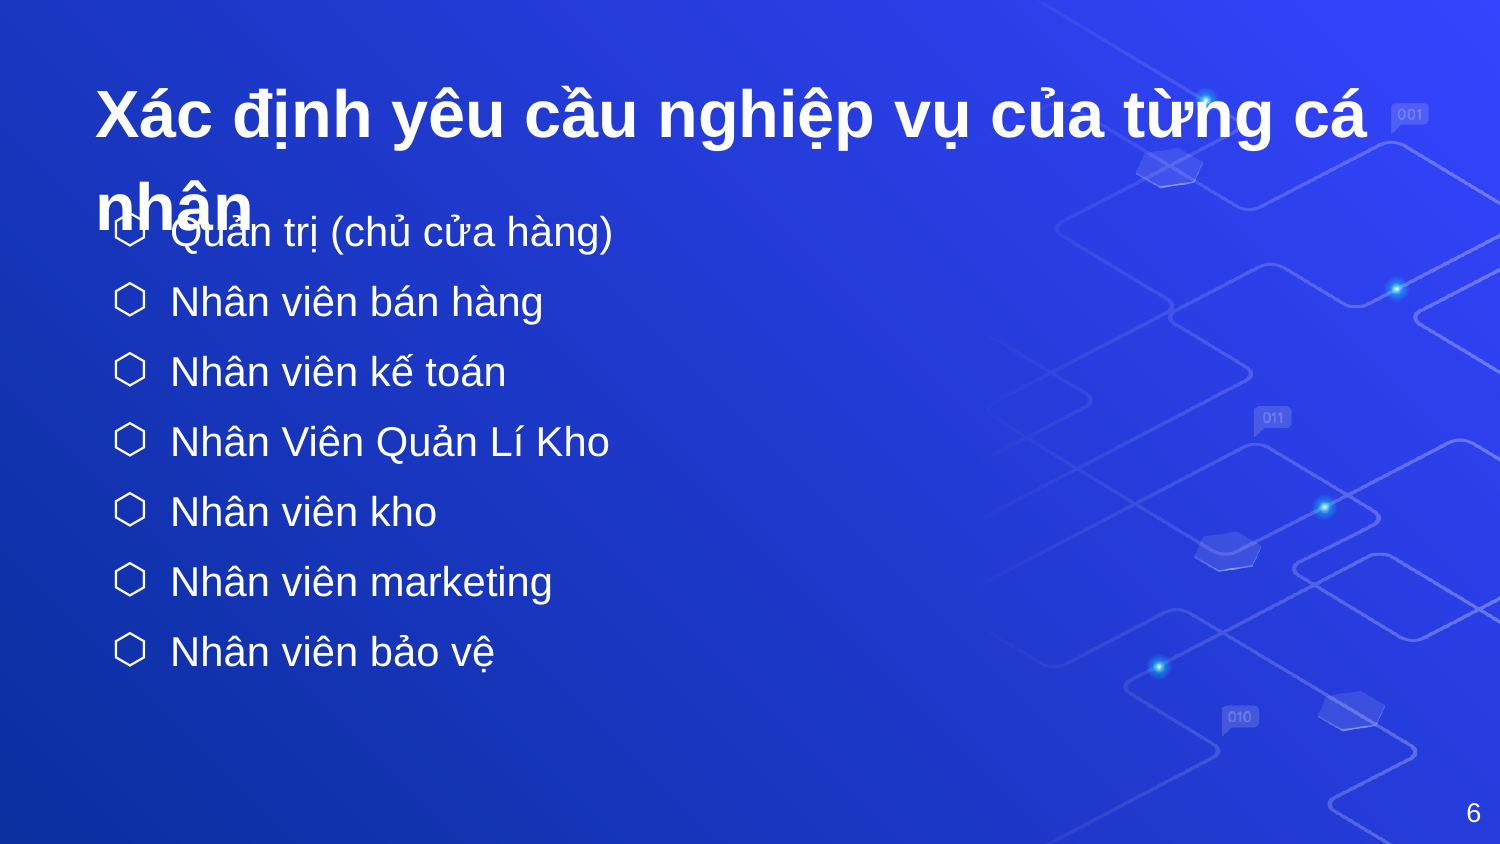

Xác định yêu cầu nghiệp vụ của từng cá nhân
Quản trị (chủ cửa hàng)
Nhân viên bán hàng
Nhân viên kế toán
Nhân Viên Quản Lí Kho
Nhân viên kho
Nhân viên marketing
Nhân viên bảo vệ

6